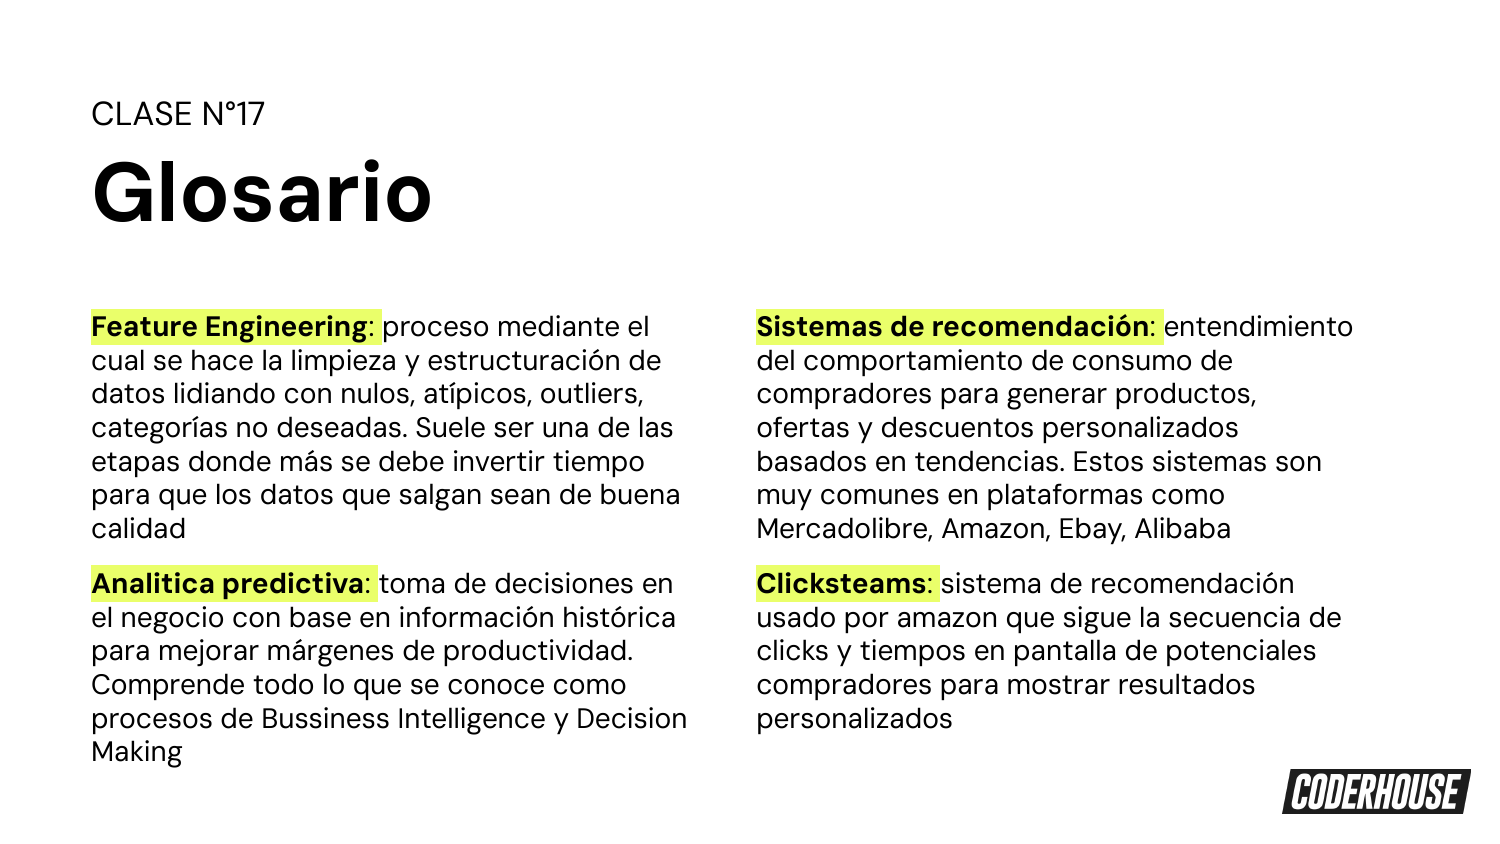

CLASE N°17
Glosario
Feature Engineering: proceso mediante el cual se hace la limpieza y estructuración de datos lidiando con nulos, atípicos, outliers, categorías no deseadas. Suele ser una de las etapas donde más se debe invertir tiempo para que los datos que salgan sean de buena calidad
Analitica predictiva: toma de decisiones en el negocio con base en información histórica para mejorar márgenes de productividad. Comprende todo lo que se conoce como procesos de Bussiness Intelligence y Decision Making
Sistemas de recomendación: entendimiento del comportamiento de consumo de compradores para generar productos, ofertas y descuentos personalizados basados en tendencias. Estos sistemas son muy comunes en plataformas como Mercadolibre, Amazon, Ebay, Alibaba
Clicksteams: sistema de recomendación usado por amazon que sigue la secuencia de clicks y tiempos en pantalla de potenciales compradores para mostrar resultados personalizados